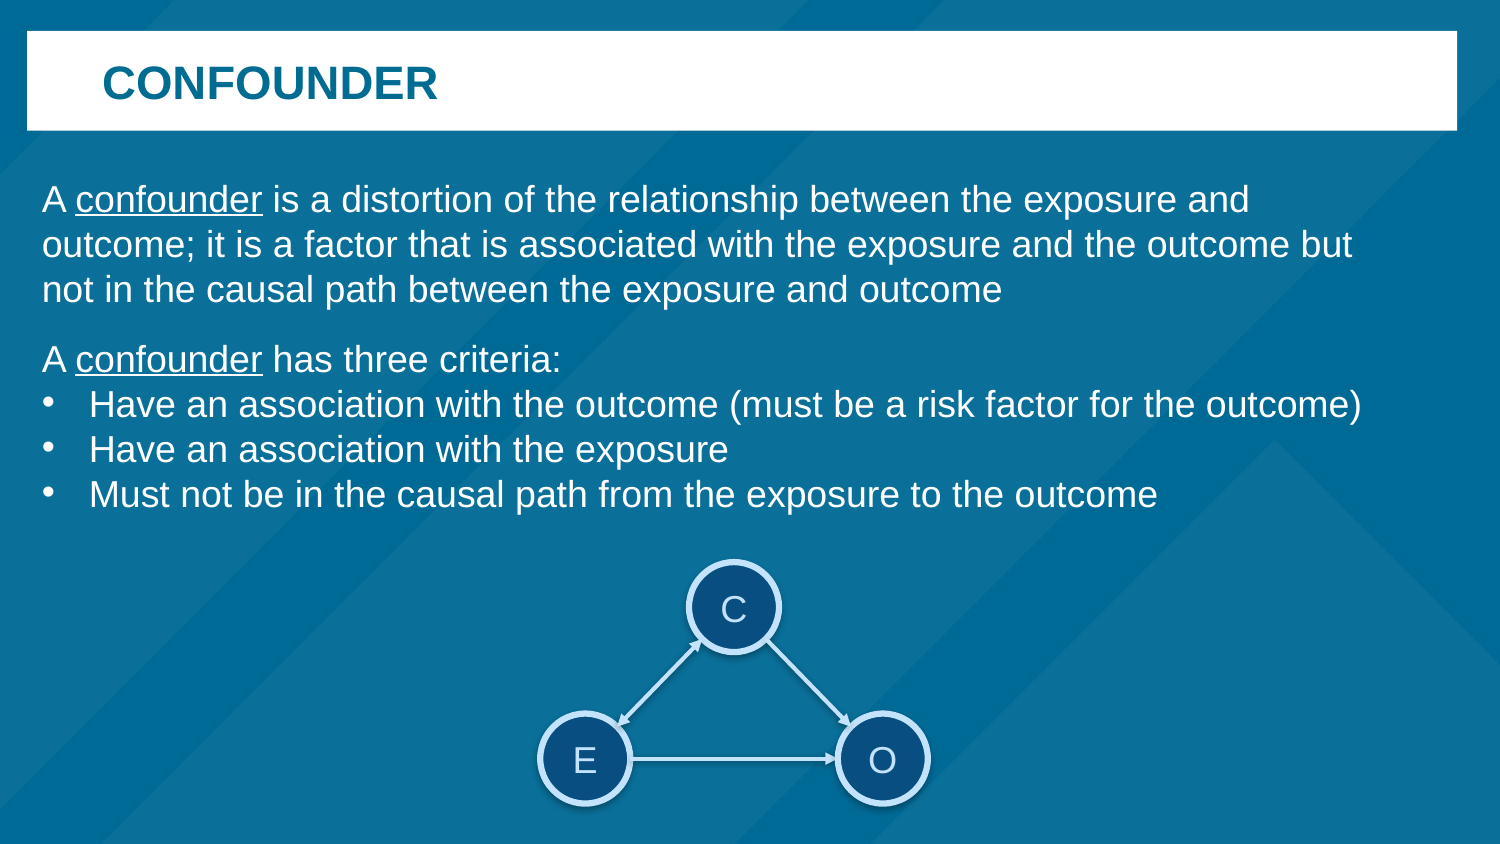

# confounder
A confounder is a distortion of the relationship between the exposure and outcome; it is a factor that is associated with the exposure and the outcome but not in the causal path between the exposure and outcome
A confounder has three criteria:
Have an association with the outcome (must be a risk factor for the outcome)
Have an association with the exposure
Must not be in the causal path from the exposure to the outcome
C
E
O